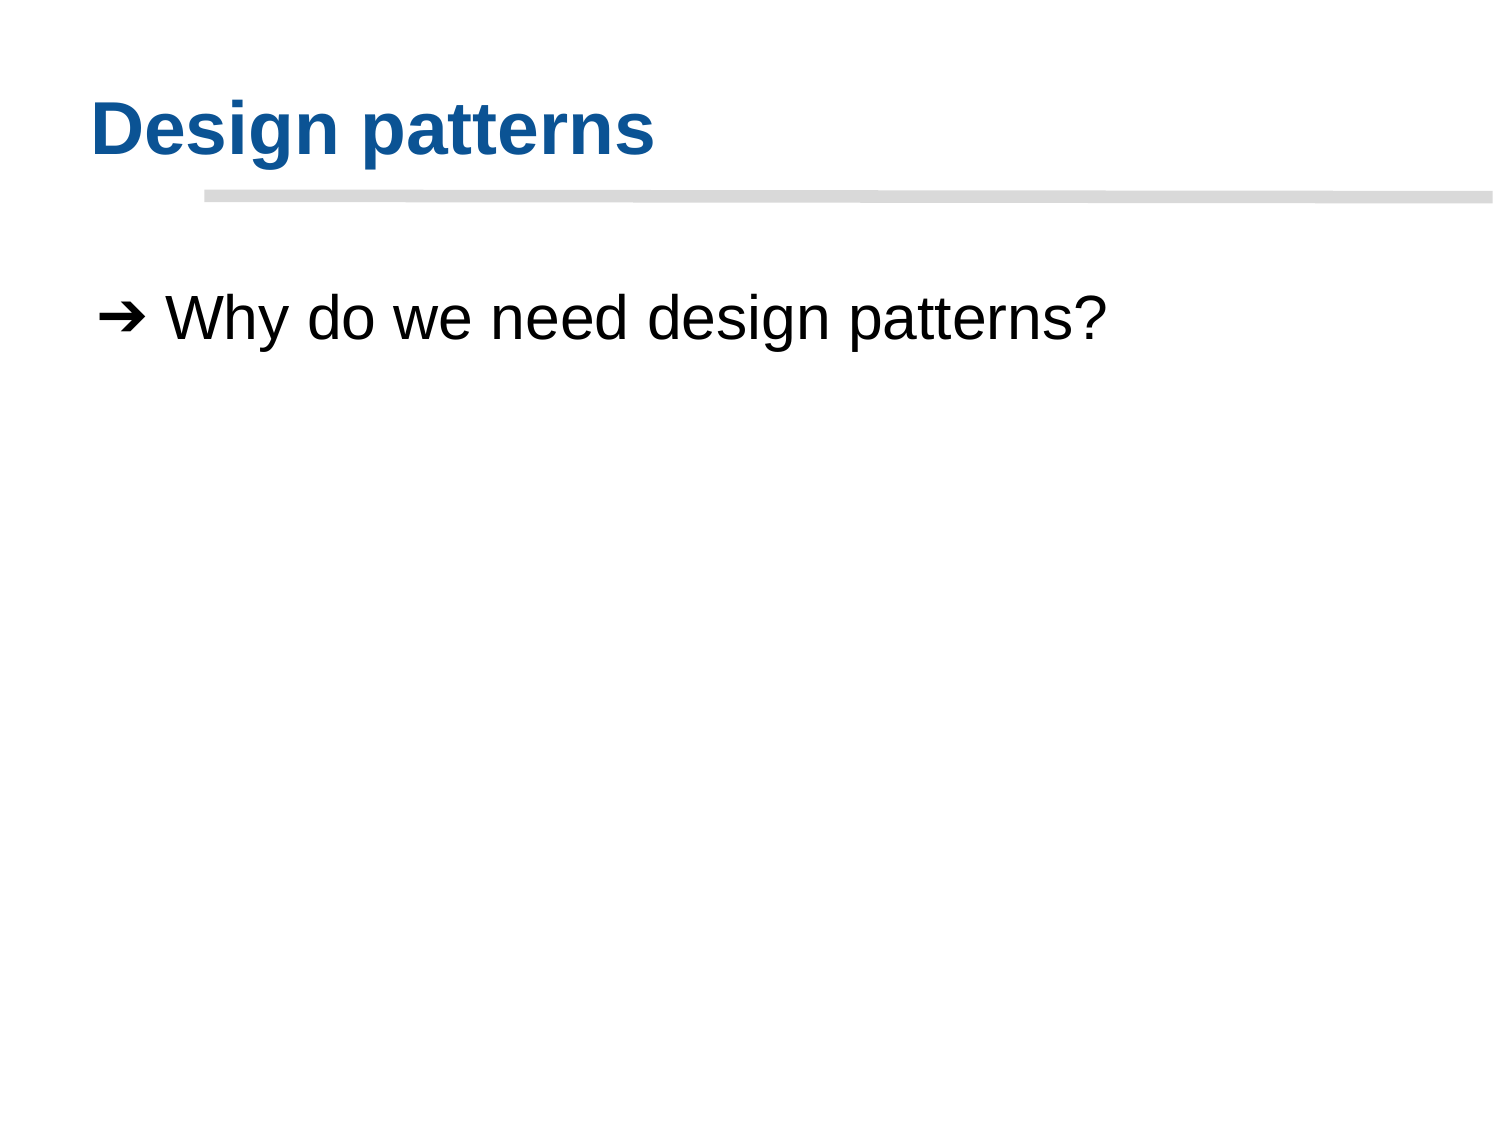

# Design patterns
Why do we need design patterns?